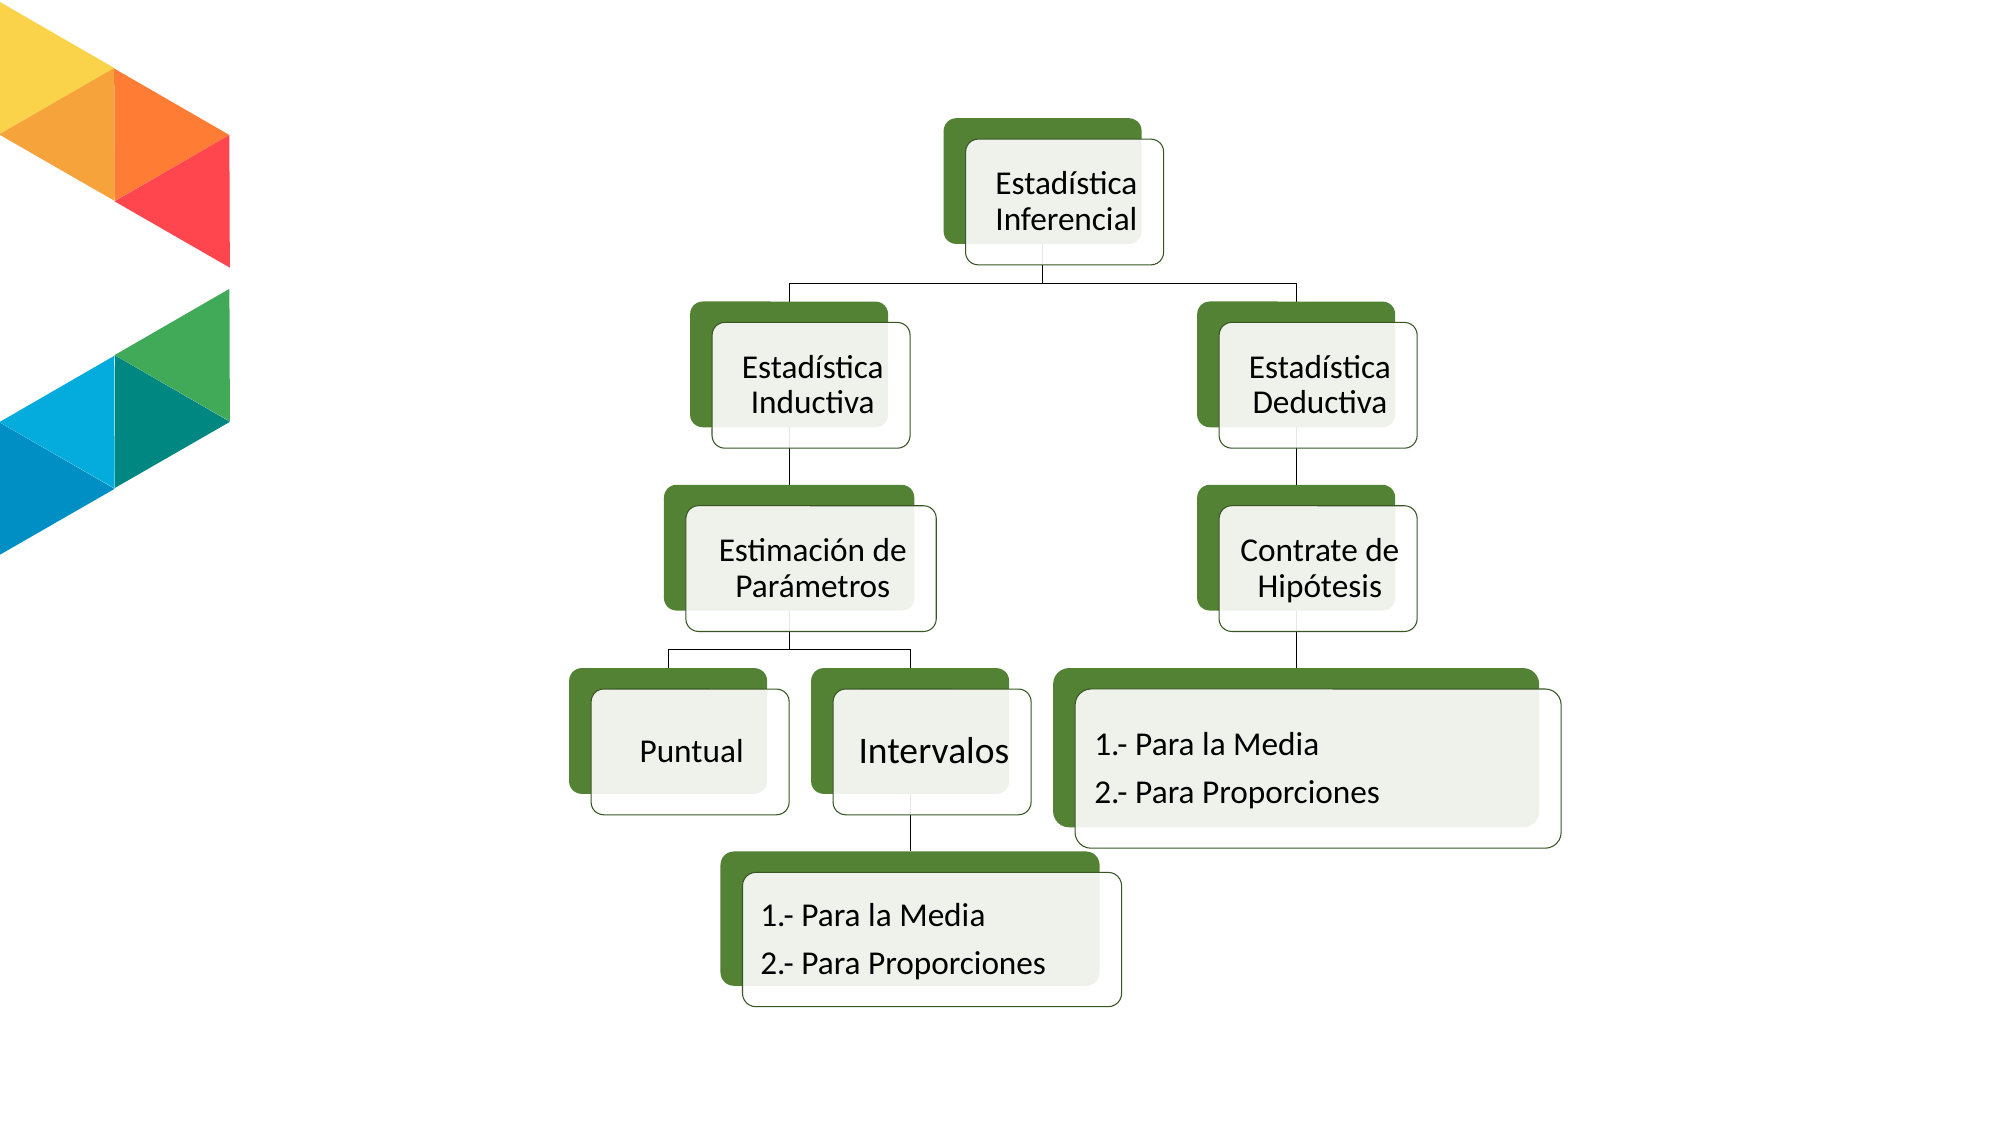

Estadística Inferencial
Estadística Inductiva
Estimación de Parámetros
Puntual
Intervalos
1.- Para la Media
2.- Para Proporciones
Estadística Deductiva
Contrate de Hipótesis
1.- Para la Media
2.- Para Proporciones